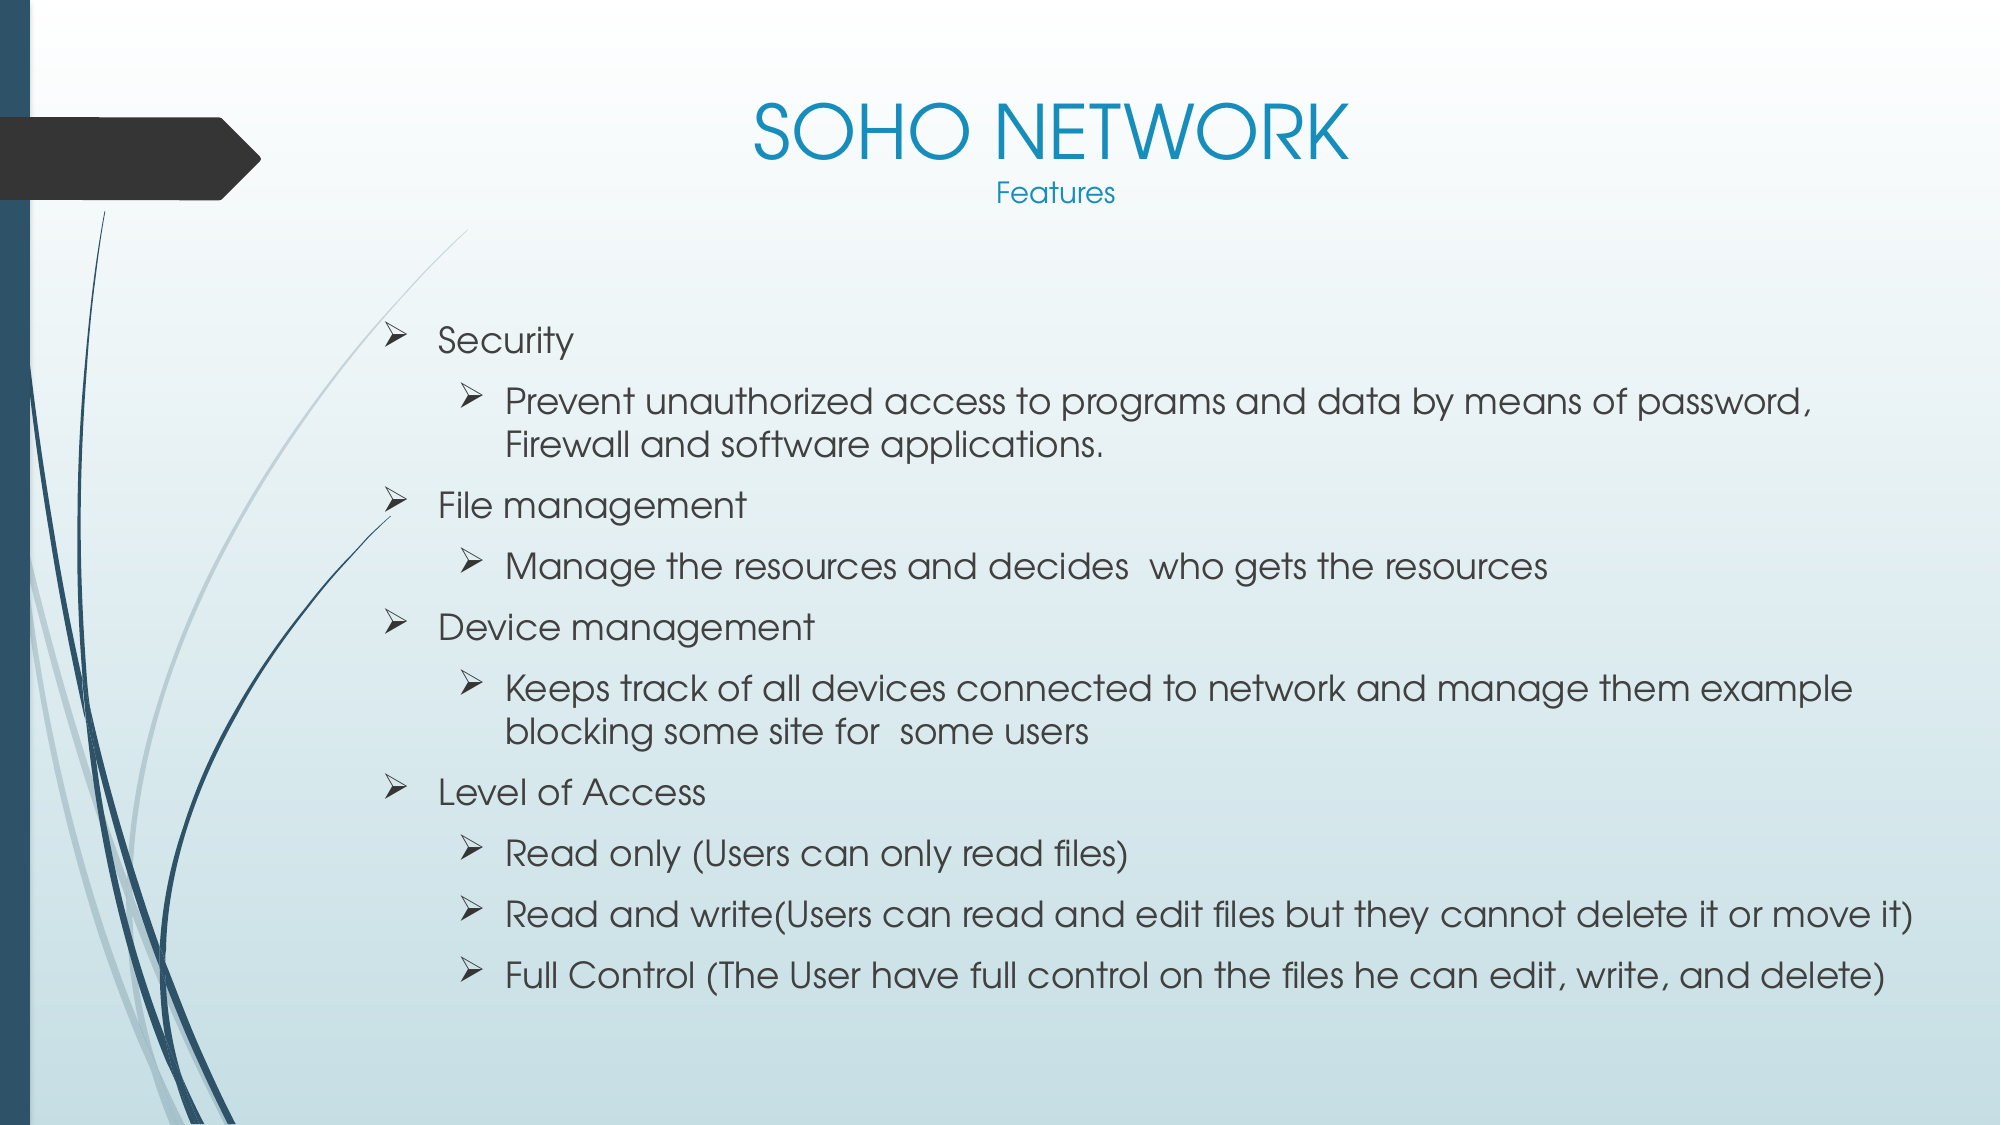

# SOHO NETWORK Features
Security
Prevent unauthorized access to programs and data by means of password, Firewall and software applications.
File management
Manage the resources and decides  who gets the resources
Device management
Keeps track of all devices connected to network and manage them example blocking some site for  some users
Level of Access
Read only (Users can only read files)
Read and write(Users can read and edit files but they cannot delete it or move it)
Full Control (The User have full control on the files he can edit, write, and delete)